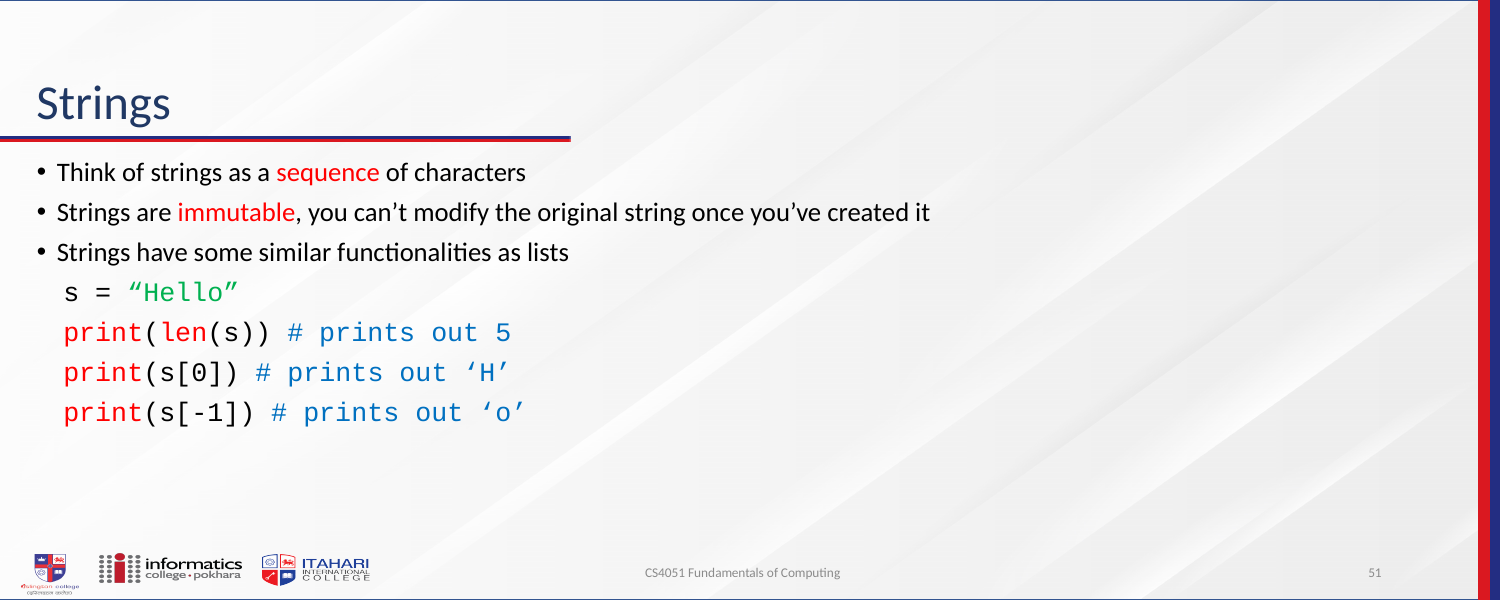

# Strings
Think of strings as a sequence of characters
Strings are immutable, you can’t modify the original string once you’ve created it
Strings have some similar functionalities as lists
 s = “Hello”
 print(len(s)) # prints out 5
 print(s[0]) # prints out ‘H’
 print(s[-1]) # prints out ‘o’
CS4051 Fundamentals of Computing
51